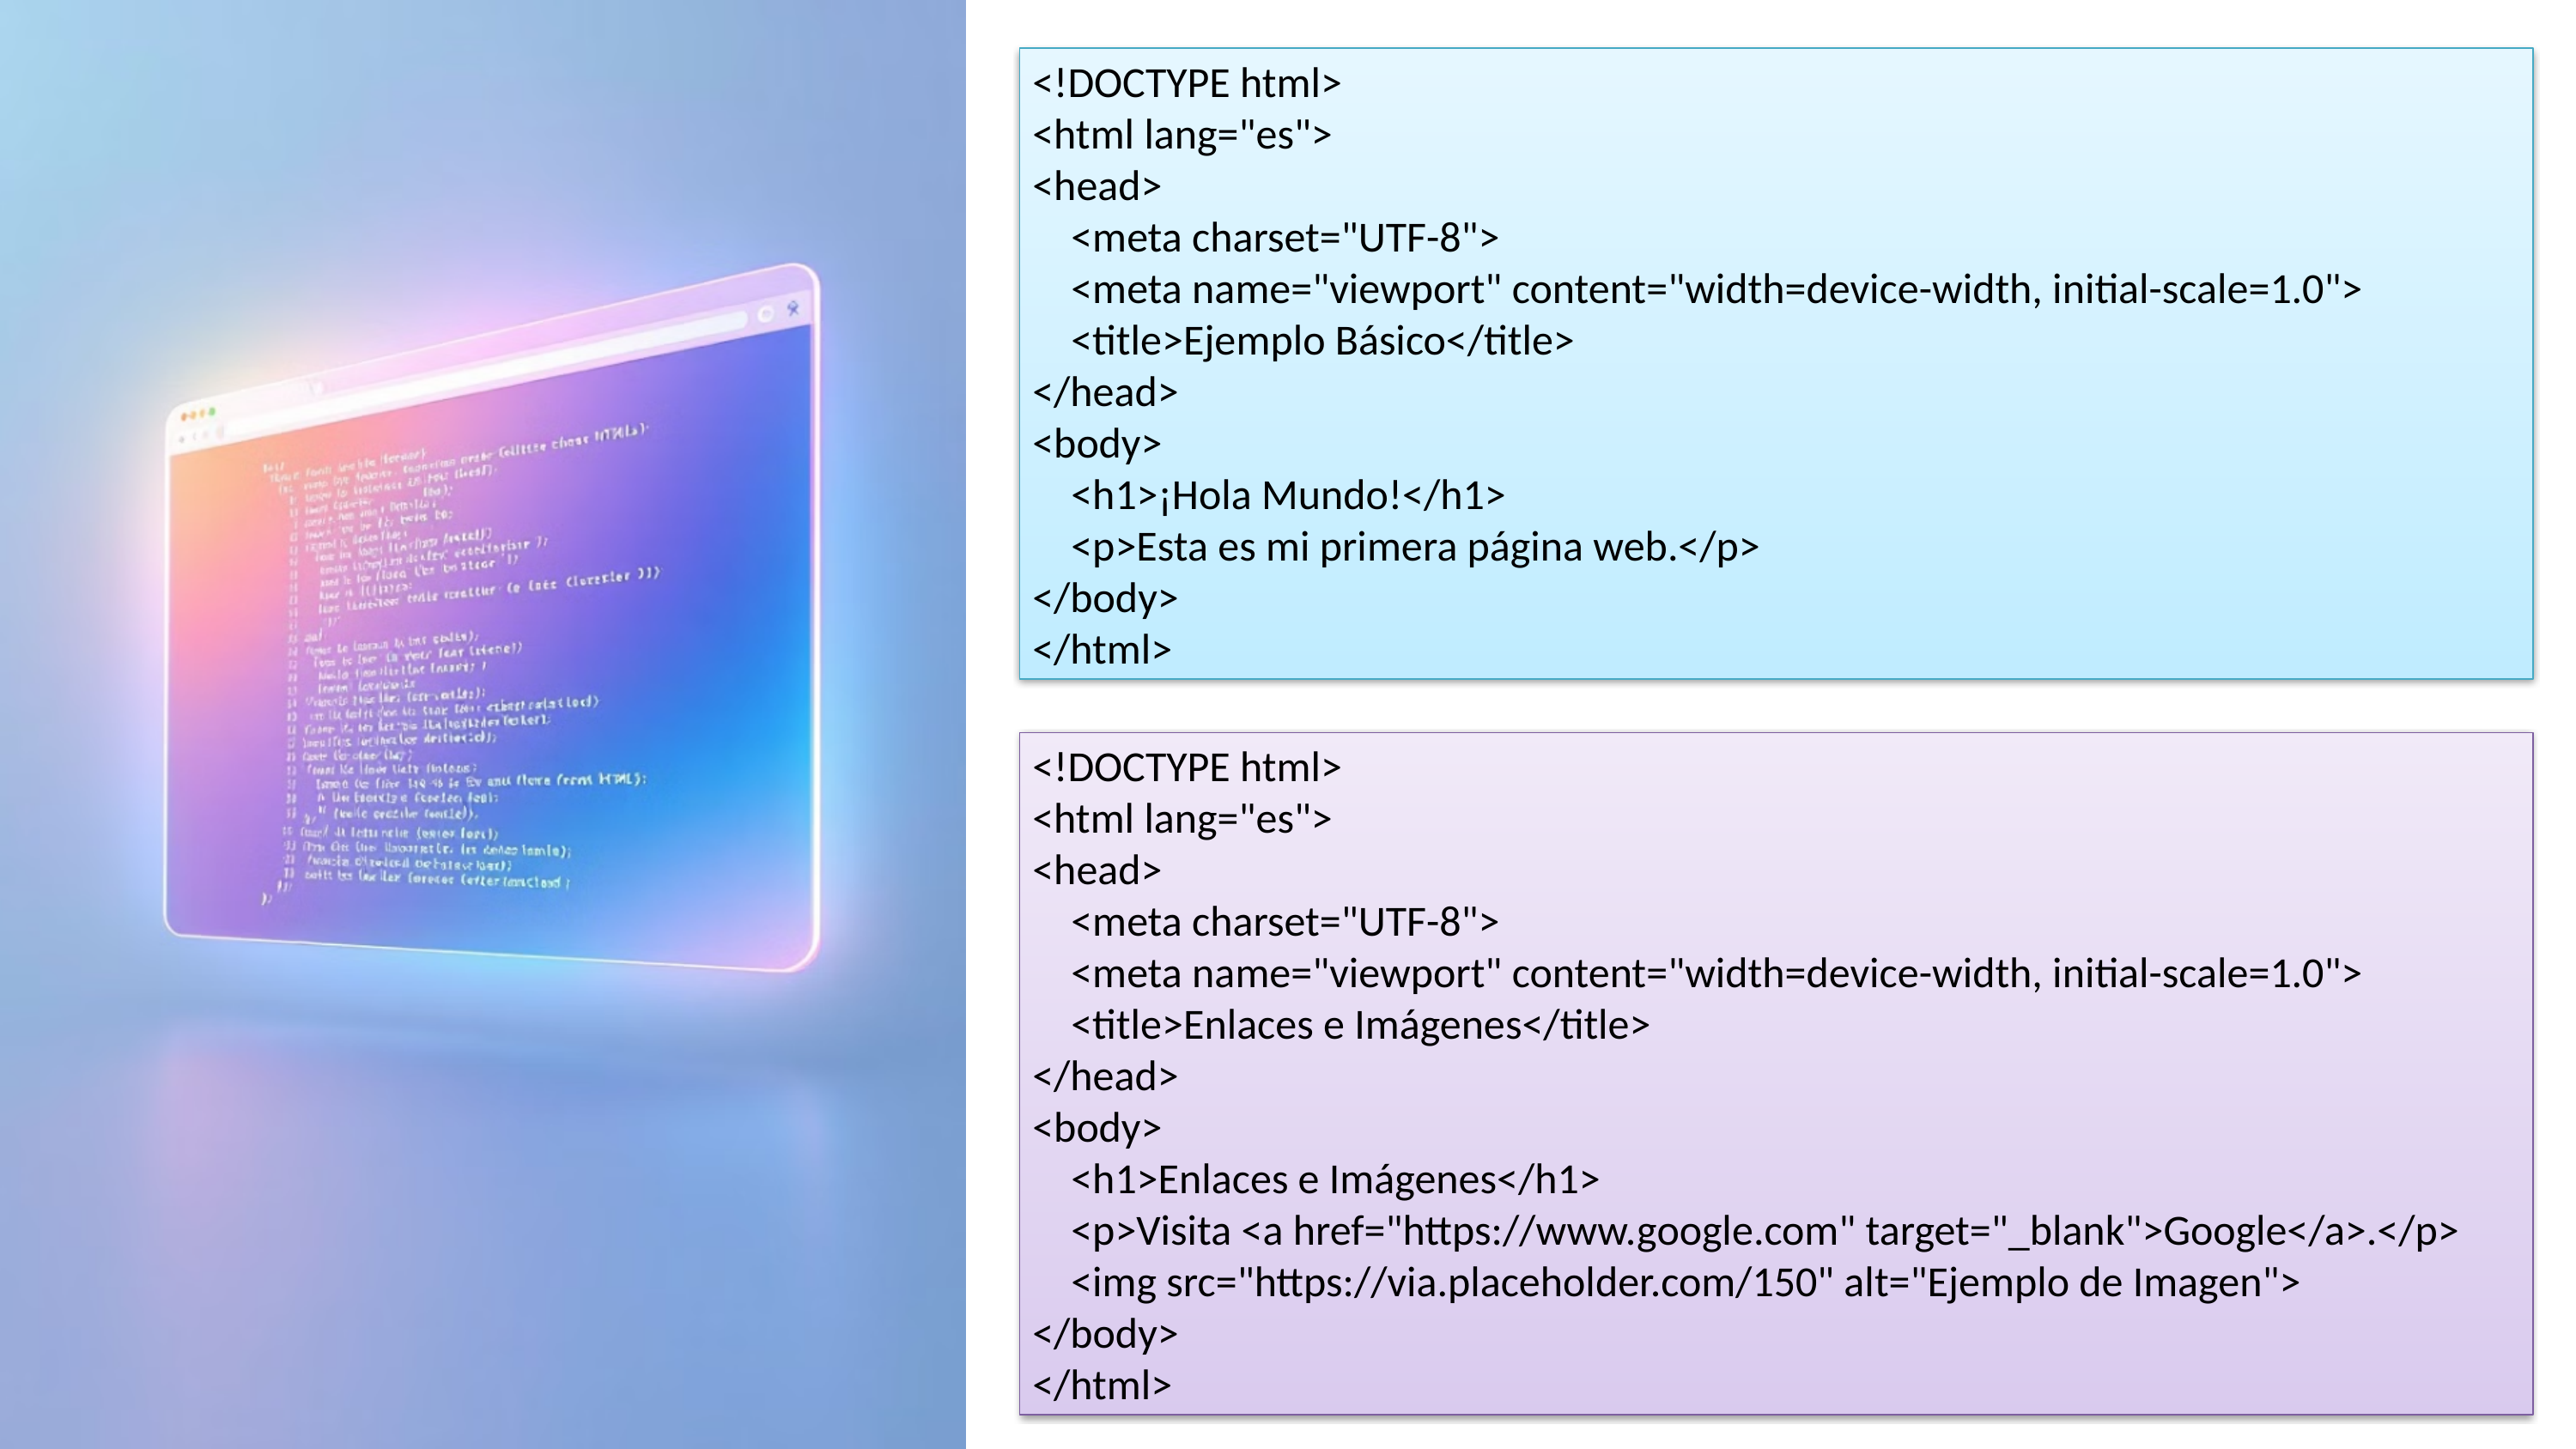

<!DOCTYPE html>
<html lang="es">
<head>
    <meta charset="UTF-8">
    <meta name="viewport" content="width=device-width, initial-scale=1.0">
    <title>Ejemplo Básico</title>
</head>
<body>
    <h1>¡Hola Mundo!</h1>
    <p>Esta es mi primera página web.</p>
</body>
</html>
<!DOCTYPE html>
<html lang="es">
<head>
    <meta charset="UTF-8">
    <meta name="viewport" content="width=device-width, initial-scale=1.0">
    <title>Enlaces e Imágenes</title>
</head>
<body>
    <h1>Enlaces e Imágenes</h1>
    <p>Visita <a href="https://www.google.com" target="_blank">Google</a>.</p>
    <img src="https://via.placeholder.com/150" alt="Ejemplo de Imagen">
</body>
</html>